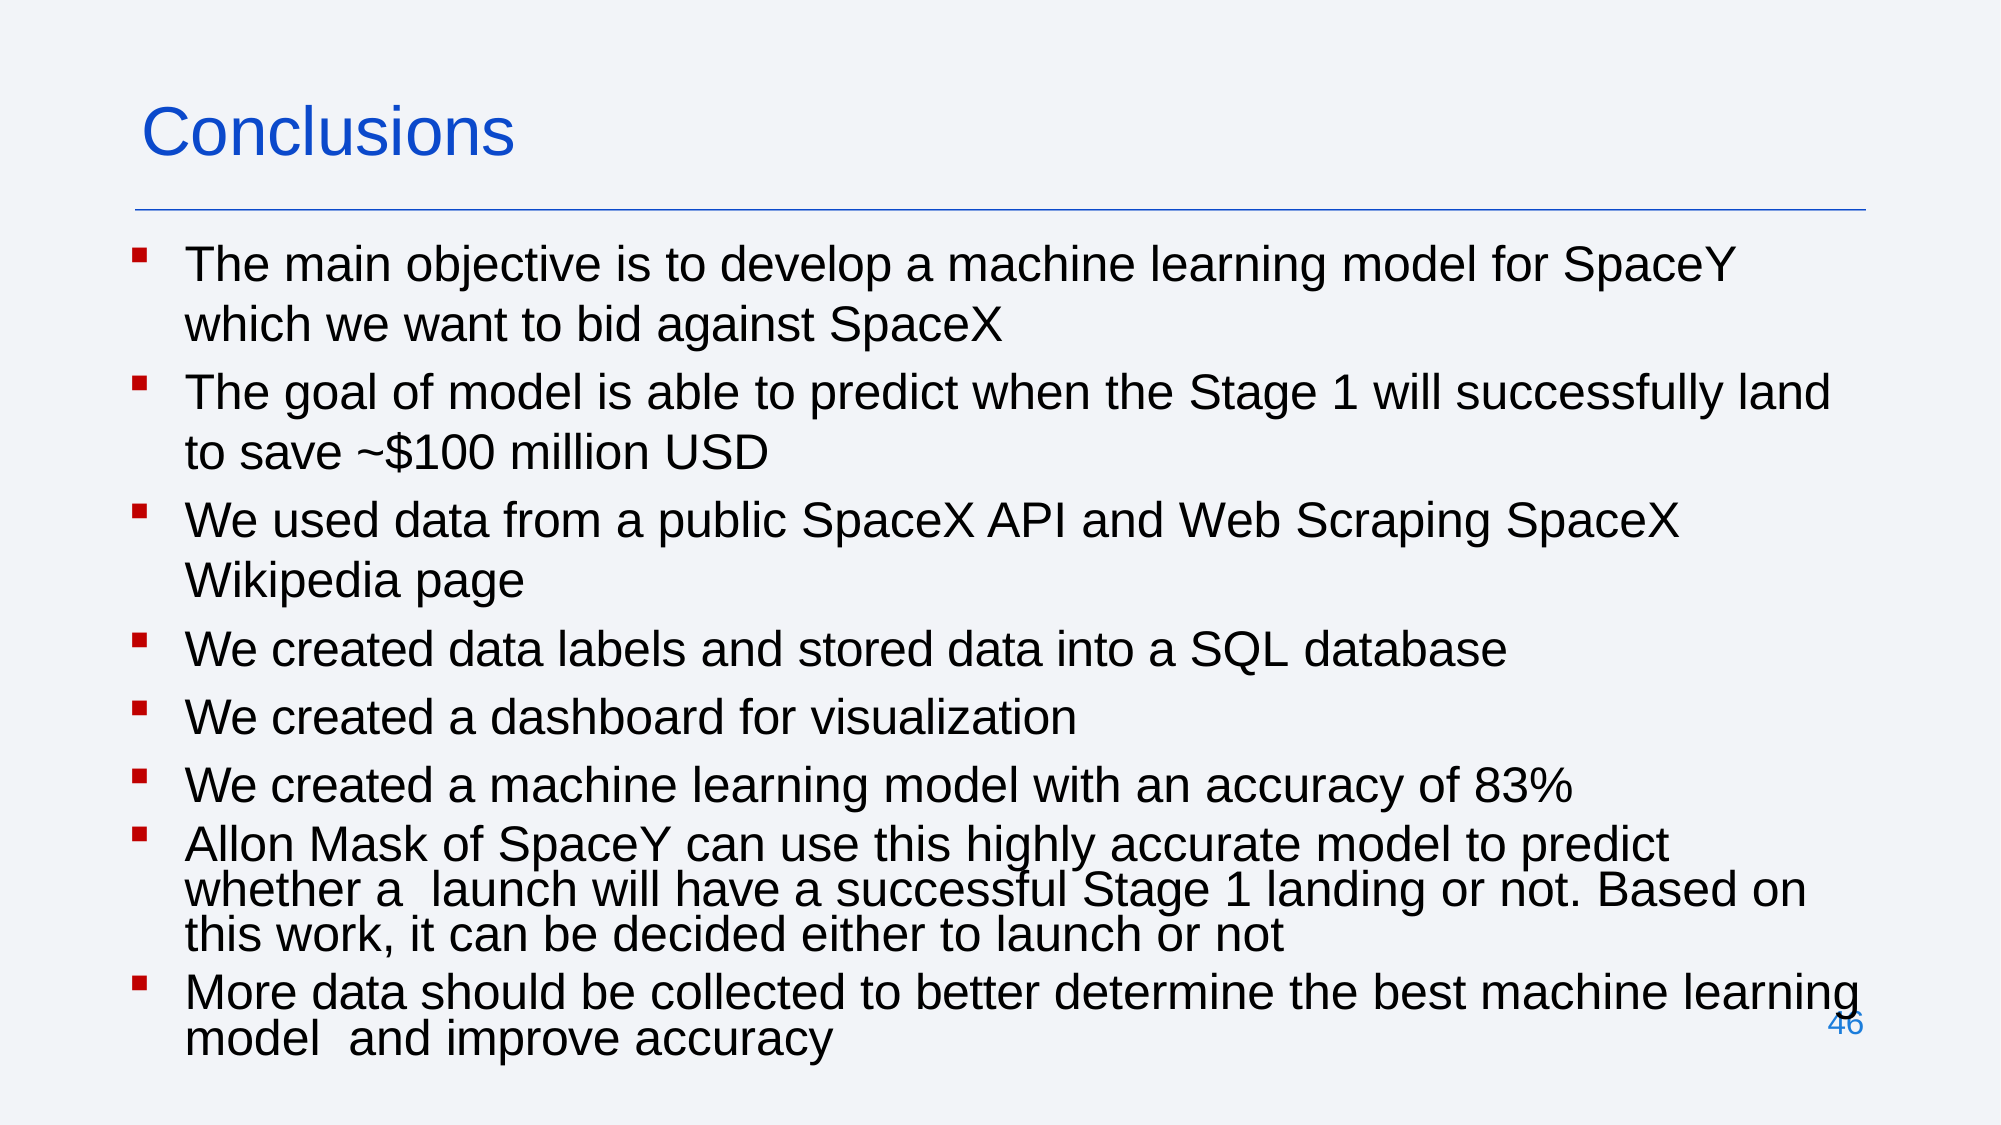

Conclusions
The main objective is to develop a machine learning model for SpaceY which we want to bid against SpaceX
The goal of model is able to predict when the Stage 1 will successfully land to save ~$100 million USD
We used data from a public SpaceX API and Web Scraping SpaceX Wikipedia page
We created data labels and stored data into a SQL database
We created a dashboard for visualization
We created a machine learning model with an accuracy of 83%
Allon Mask of SpaceY can use this highly accurate model to predict whether a  launch will have a successful Stage 1 landing or not. Based on this work, it can be decided either to launch or not
More data should be collected to better determine the best machine learning model  and improve accuracy
46